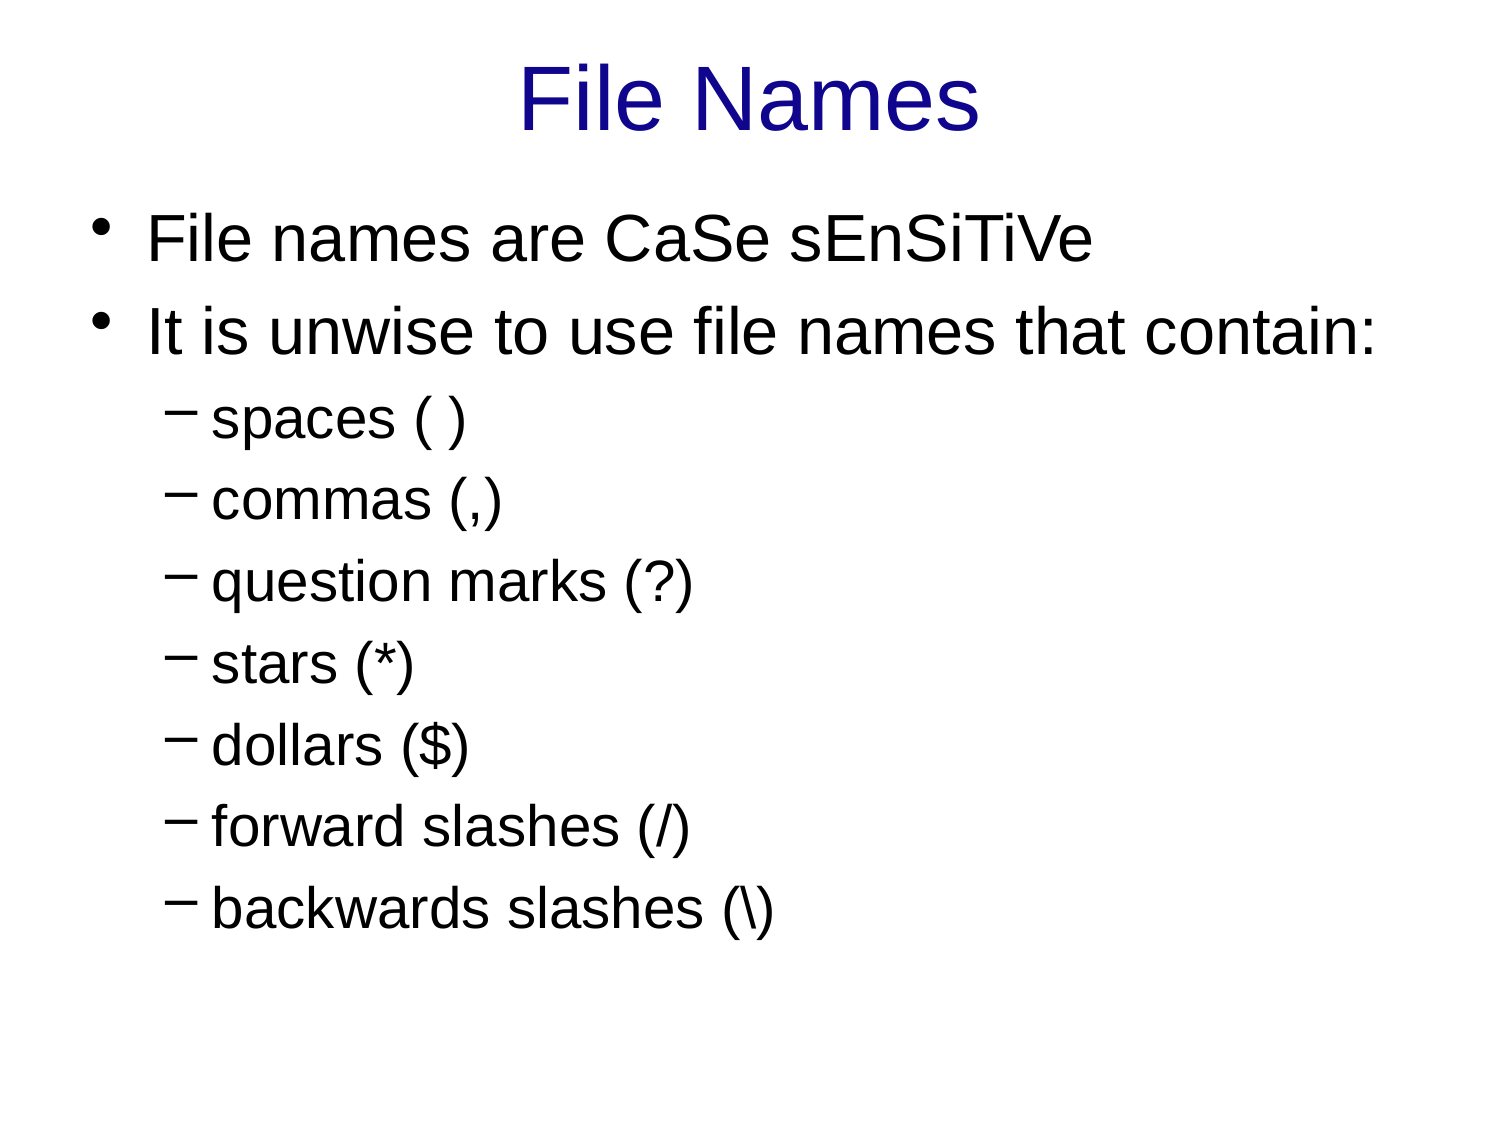

# File Names
File names are CaSe sEnSiTiVe
It is unwise to use file names that contain:
spaces ( )
commas (,)
question marks (?)
stars (*)
dollars ($)
forward slashes (/)
backwards slashes (\)